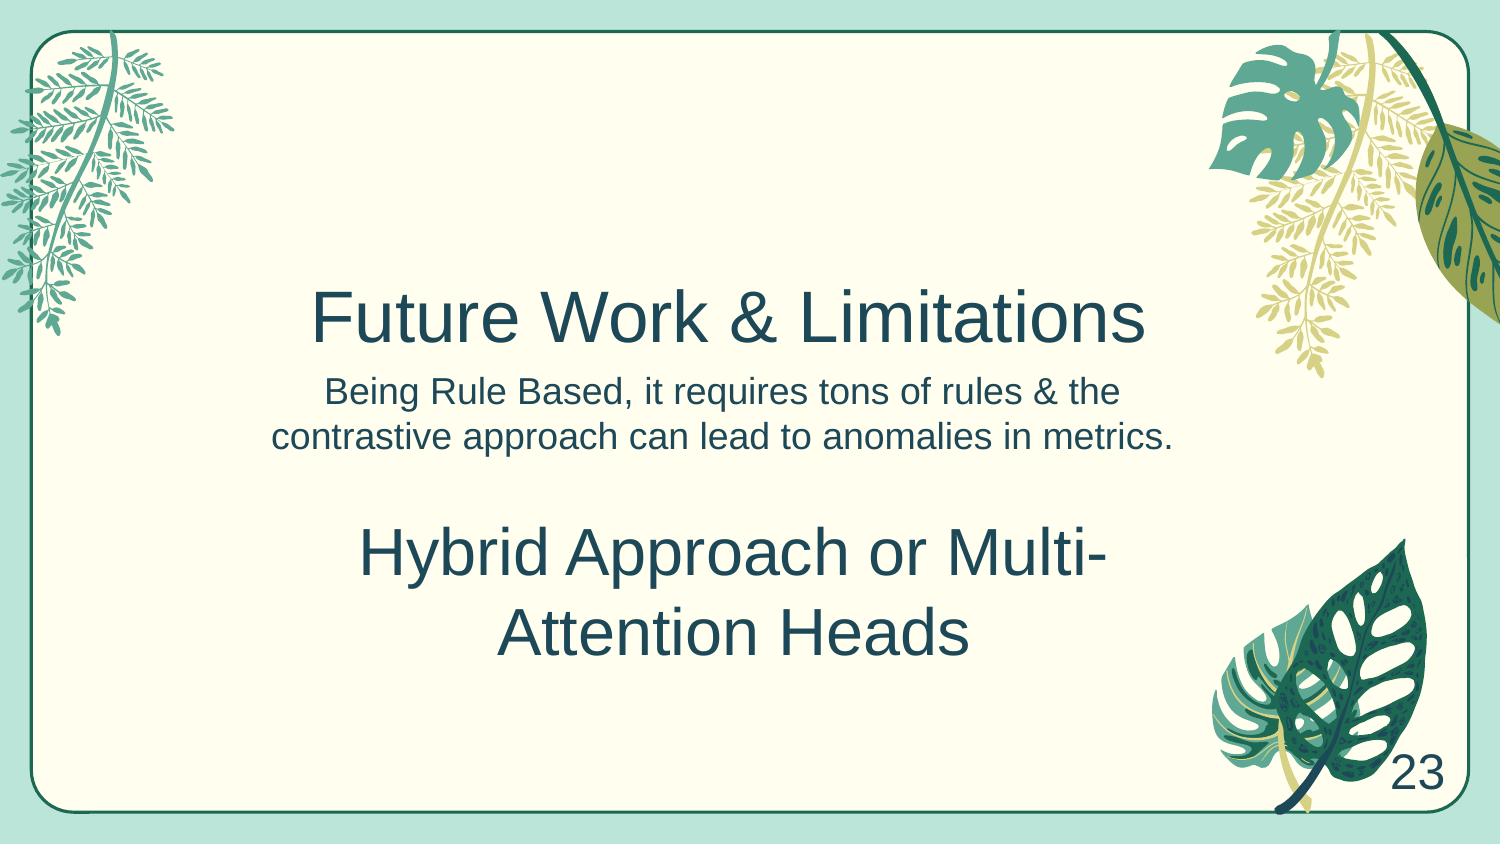

# Future Work & Limitations
Being Rule Based, it requires tons of rules & the contrastive approach can lead to anomalies in metrics.

Hybrid Approach or Multi-Attention Heads

23